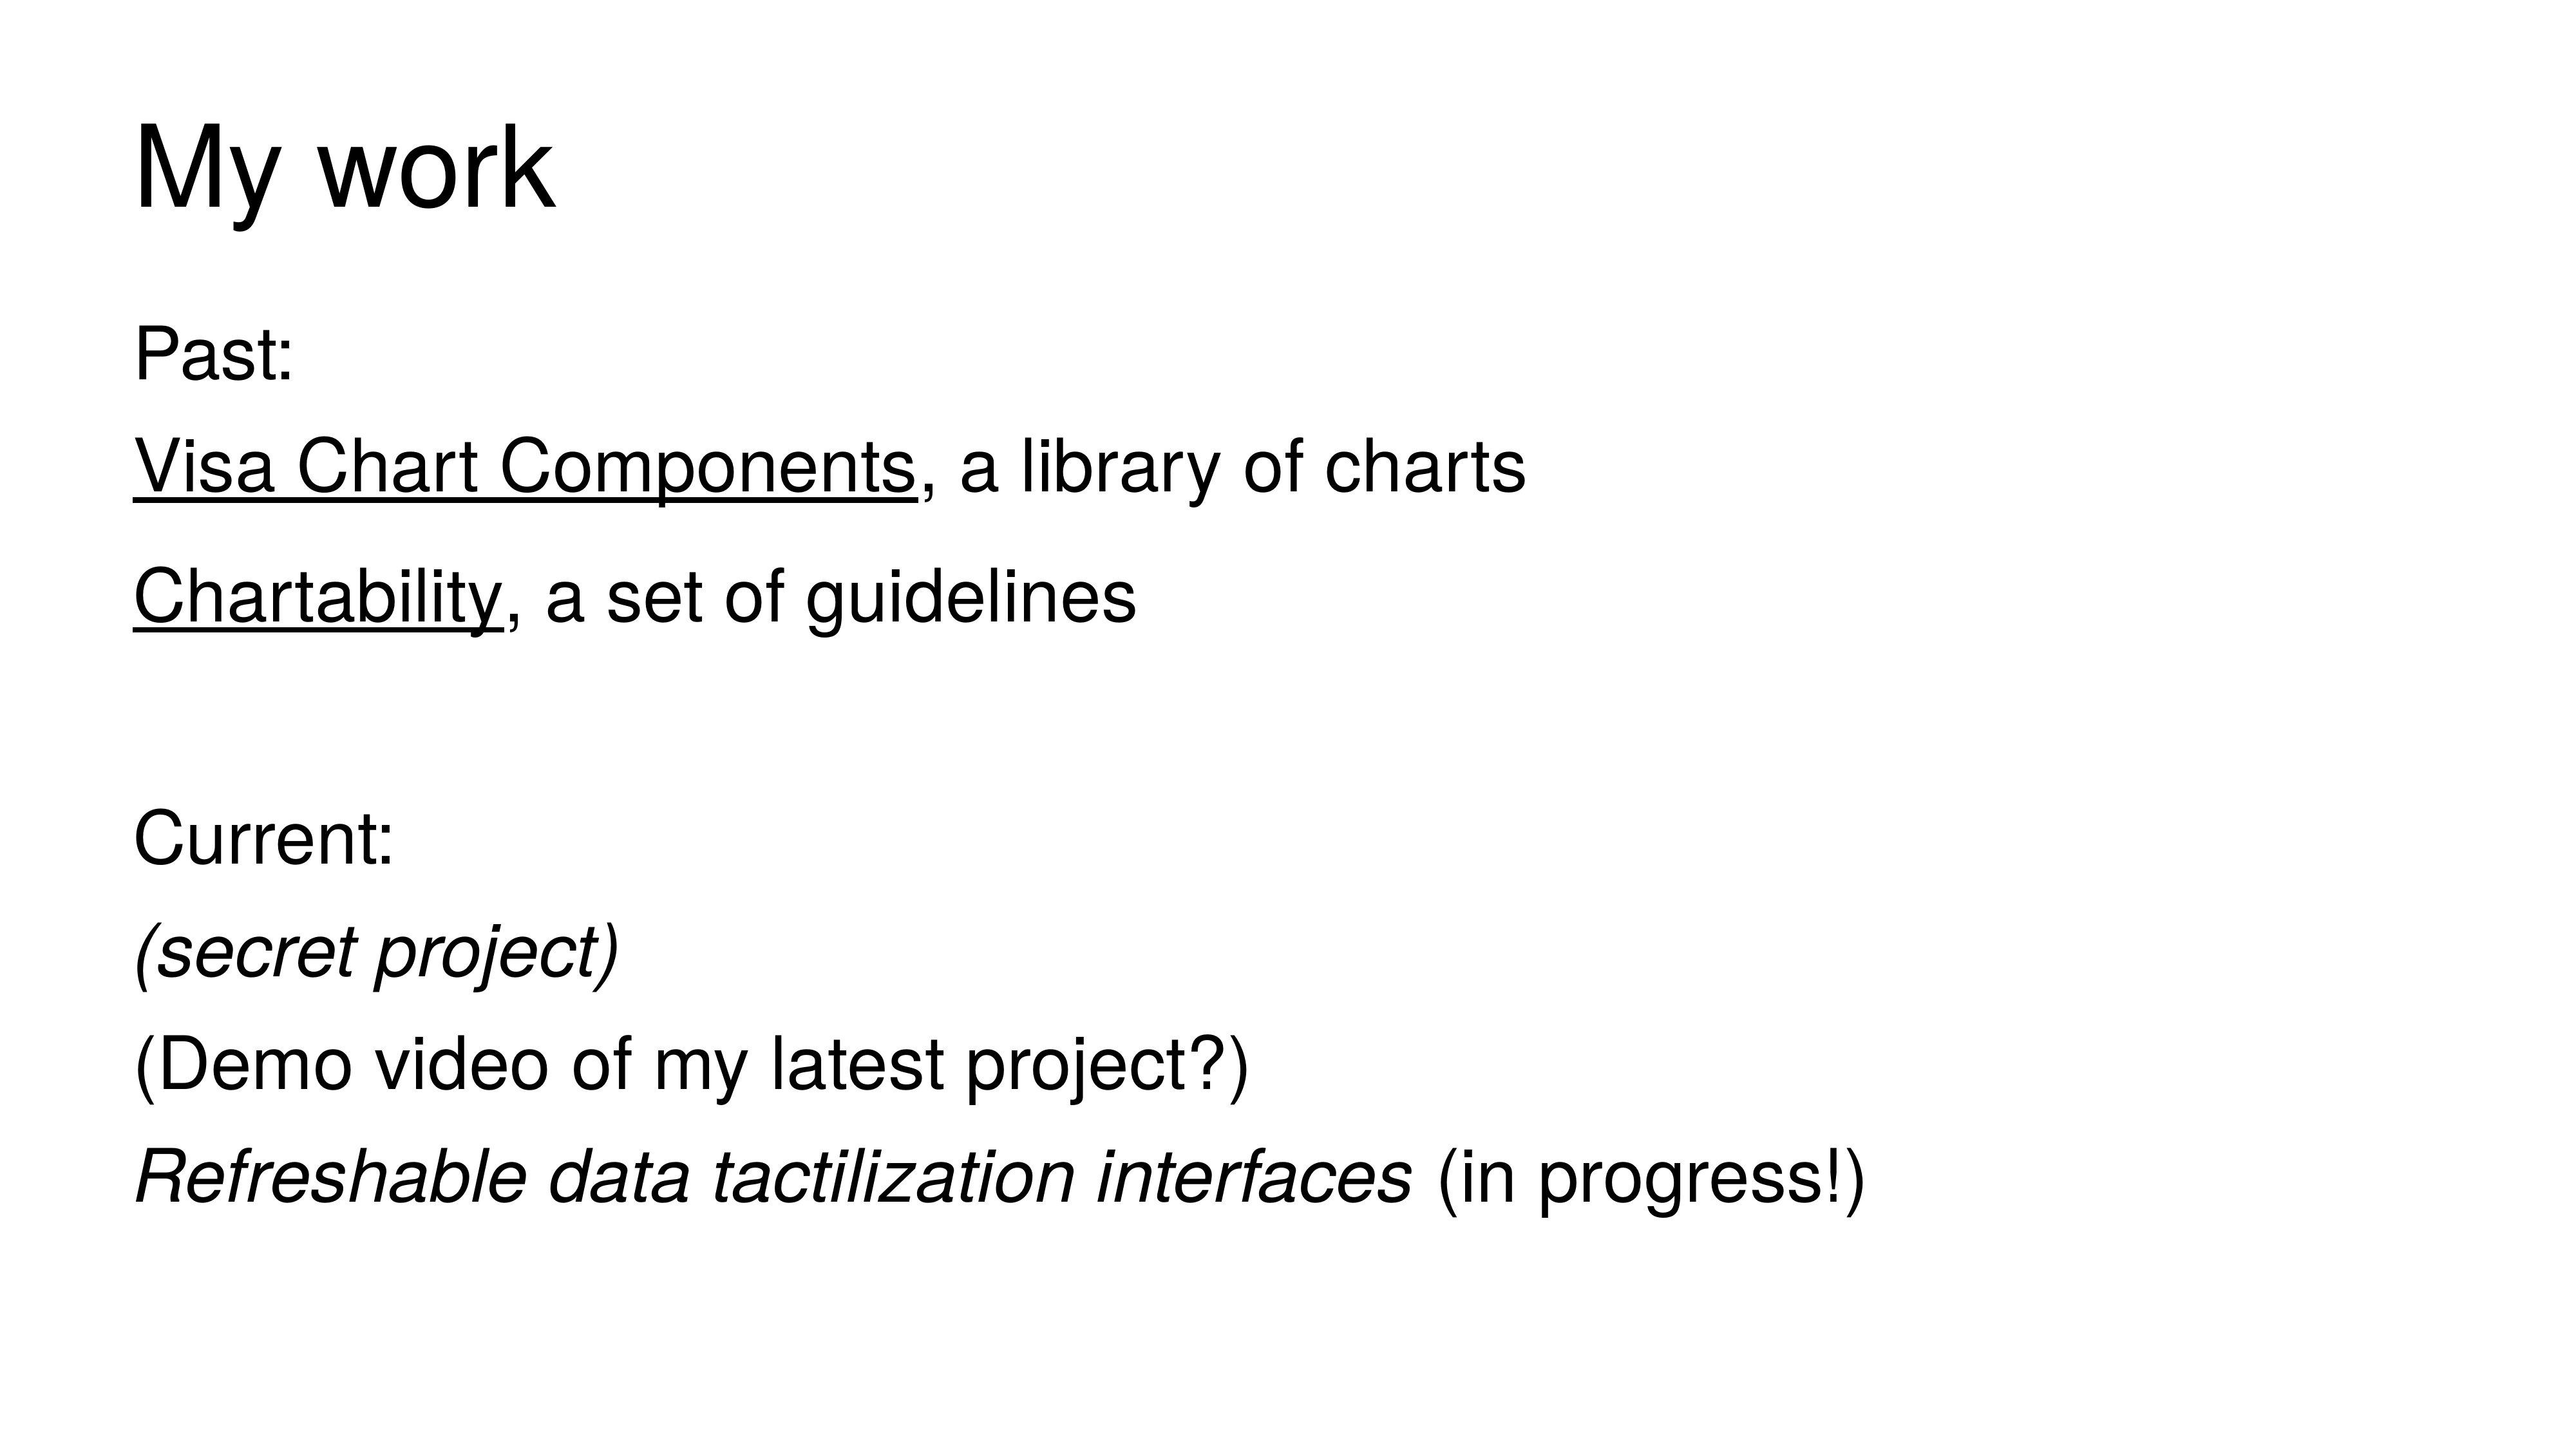

# My work
Past:
Visa Chart Components, a library of charts
Chartability, a set of guidelines

Current:
(secret project)
(Demo video of my latest project?)
Refreshable data tactilization interfaces (in progress!)